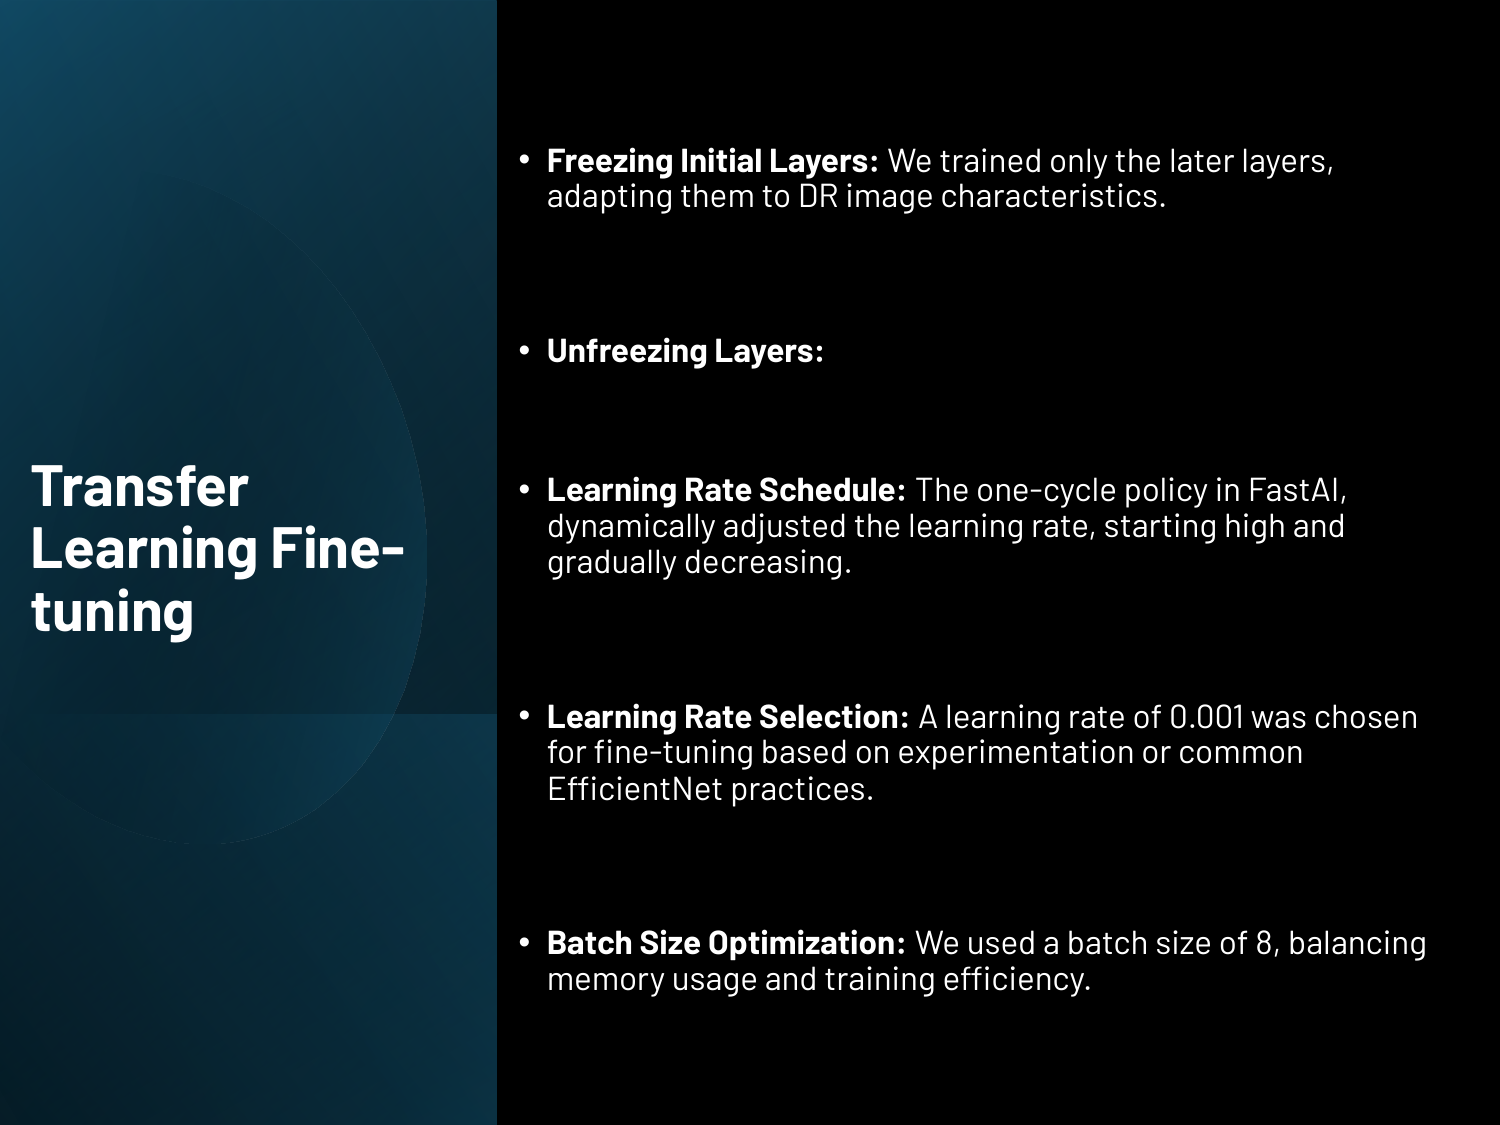

Freezing Initial Layers: We trained only the later layers, adapting them to DR image characteristics.

Unfreezing Layers:

Learning Rate Schedule: The one-cycle policy in FastAI, dynamically adjusted the learning rate, starting high and gradually decreasing.

Learning Rate Selection: A learning rate of 0.001 was chosen for fine-tuning based on experimentation or common EfficientNet practices.

Batch Size Optimization: We used a batch size of 8, balancing memory usage and training efficiency.
# Transfer Learning Fine-tuning